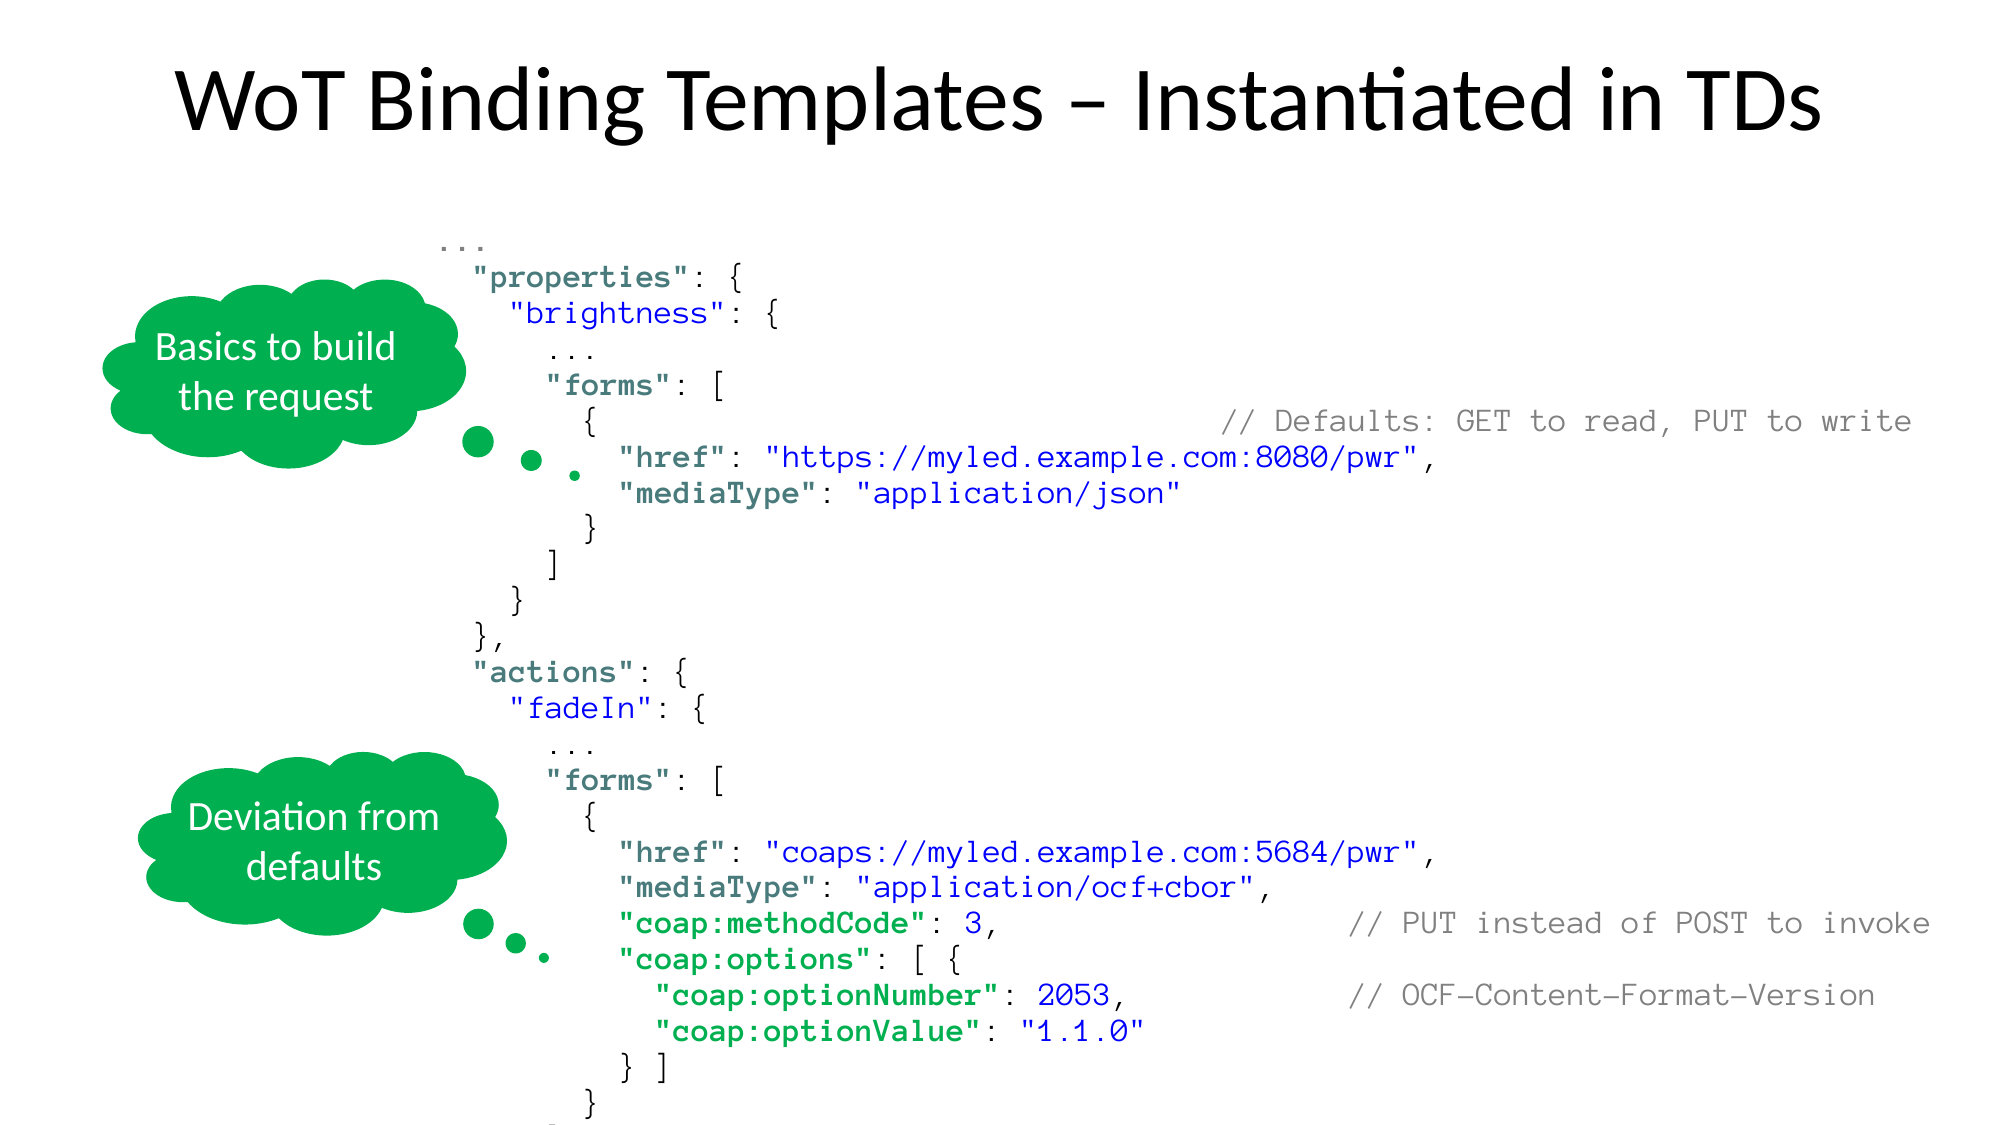

# WoT Binding Templates – Instantiated in TDs
...
  "properties": {
    "brightness": {
      ...
      "forms": [
        {                                  // Defaults: GET to read, PUT to write
          "href": "https://myled.example.com:8080/pwr",
          "mediaType": "application/json"
        }
      ]
    }
  },
  "actions": {
    "fadeIn": {
      ...
      "forms": [
        {
          "href": "coaps://myled.example.com:5684/pwr",
          "mediaType": "application/ocf+cbor",
          "coap:methodCode": 3,                   // PUT instead of POST to invoke
          "coap:options": [ {
            "coap:optionNumber": 2053,            // OCF-Content-Format-Version
            "coap:optionValue": "1.1.0"
          } ]
        }
      ]
Basics to build
the request
Deviation from
defaults